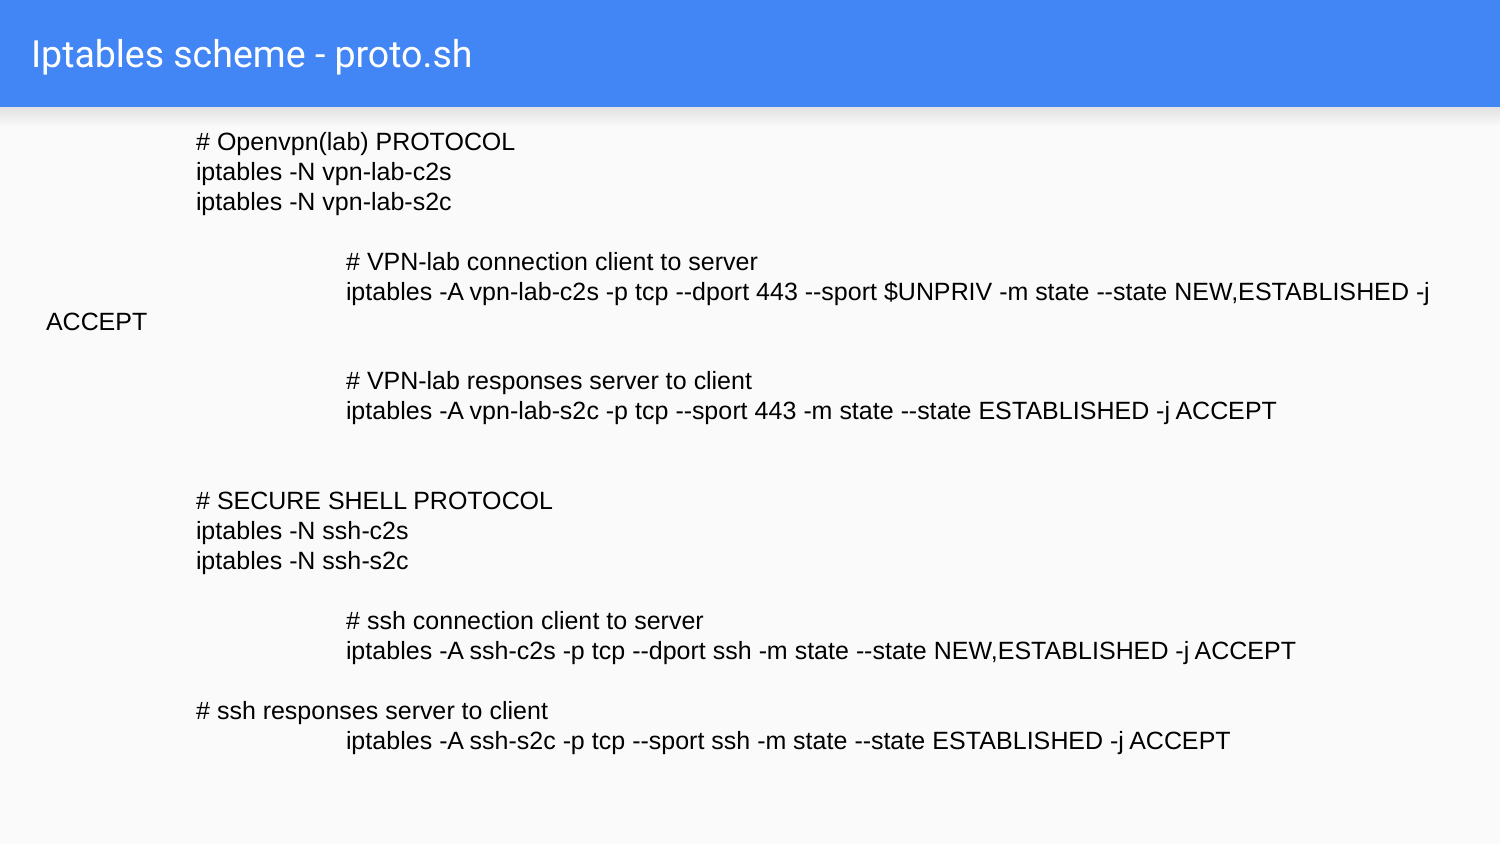

# Iptables scheme - proto.sh
	# Openvpn(lab) PROTOCOL
	iptables -N vpn-lab-c2s
	iptables -N vpn-lab-s2c

    		# VPN-lab connection client to server
    		iptables -A vpn-lab-c2s -p tcp --dport 443 --sport $UNPRIV -m state --state NEW,ESTABLISHED -j ACCEPT

    		# VPN-lab responses server to client
    		iptables -A vpn-lab-s2c -p tcp --sport 443 -m state --state ESTABLISHED -j ACCEPT

	# SECURE SHELL PROTOCOL
	iptables -N ssh-c2s
	iptables -N ssh-s2c

    		# ssh connection client to server
    		iptables -A ssh-c2s -p tcp --dport ssh -m state --state NEW,ESTABLISHED -j ACCEPT

# ssh responses server to client
    		iptables -A ssh-s2c -p tcp --sport ssh -m state --state ESTABLISHED -j ACCEPT